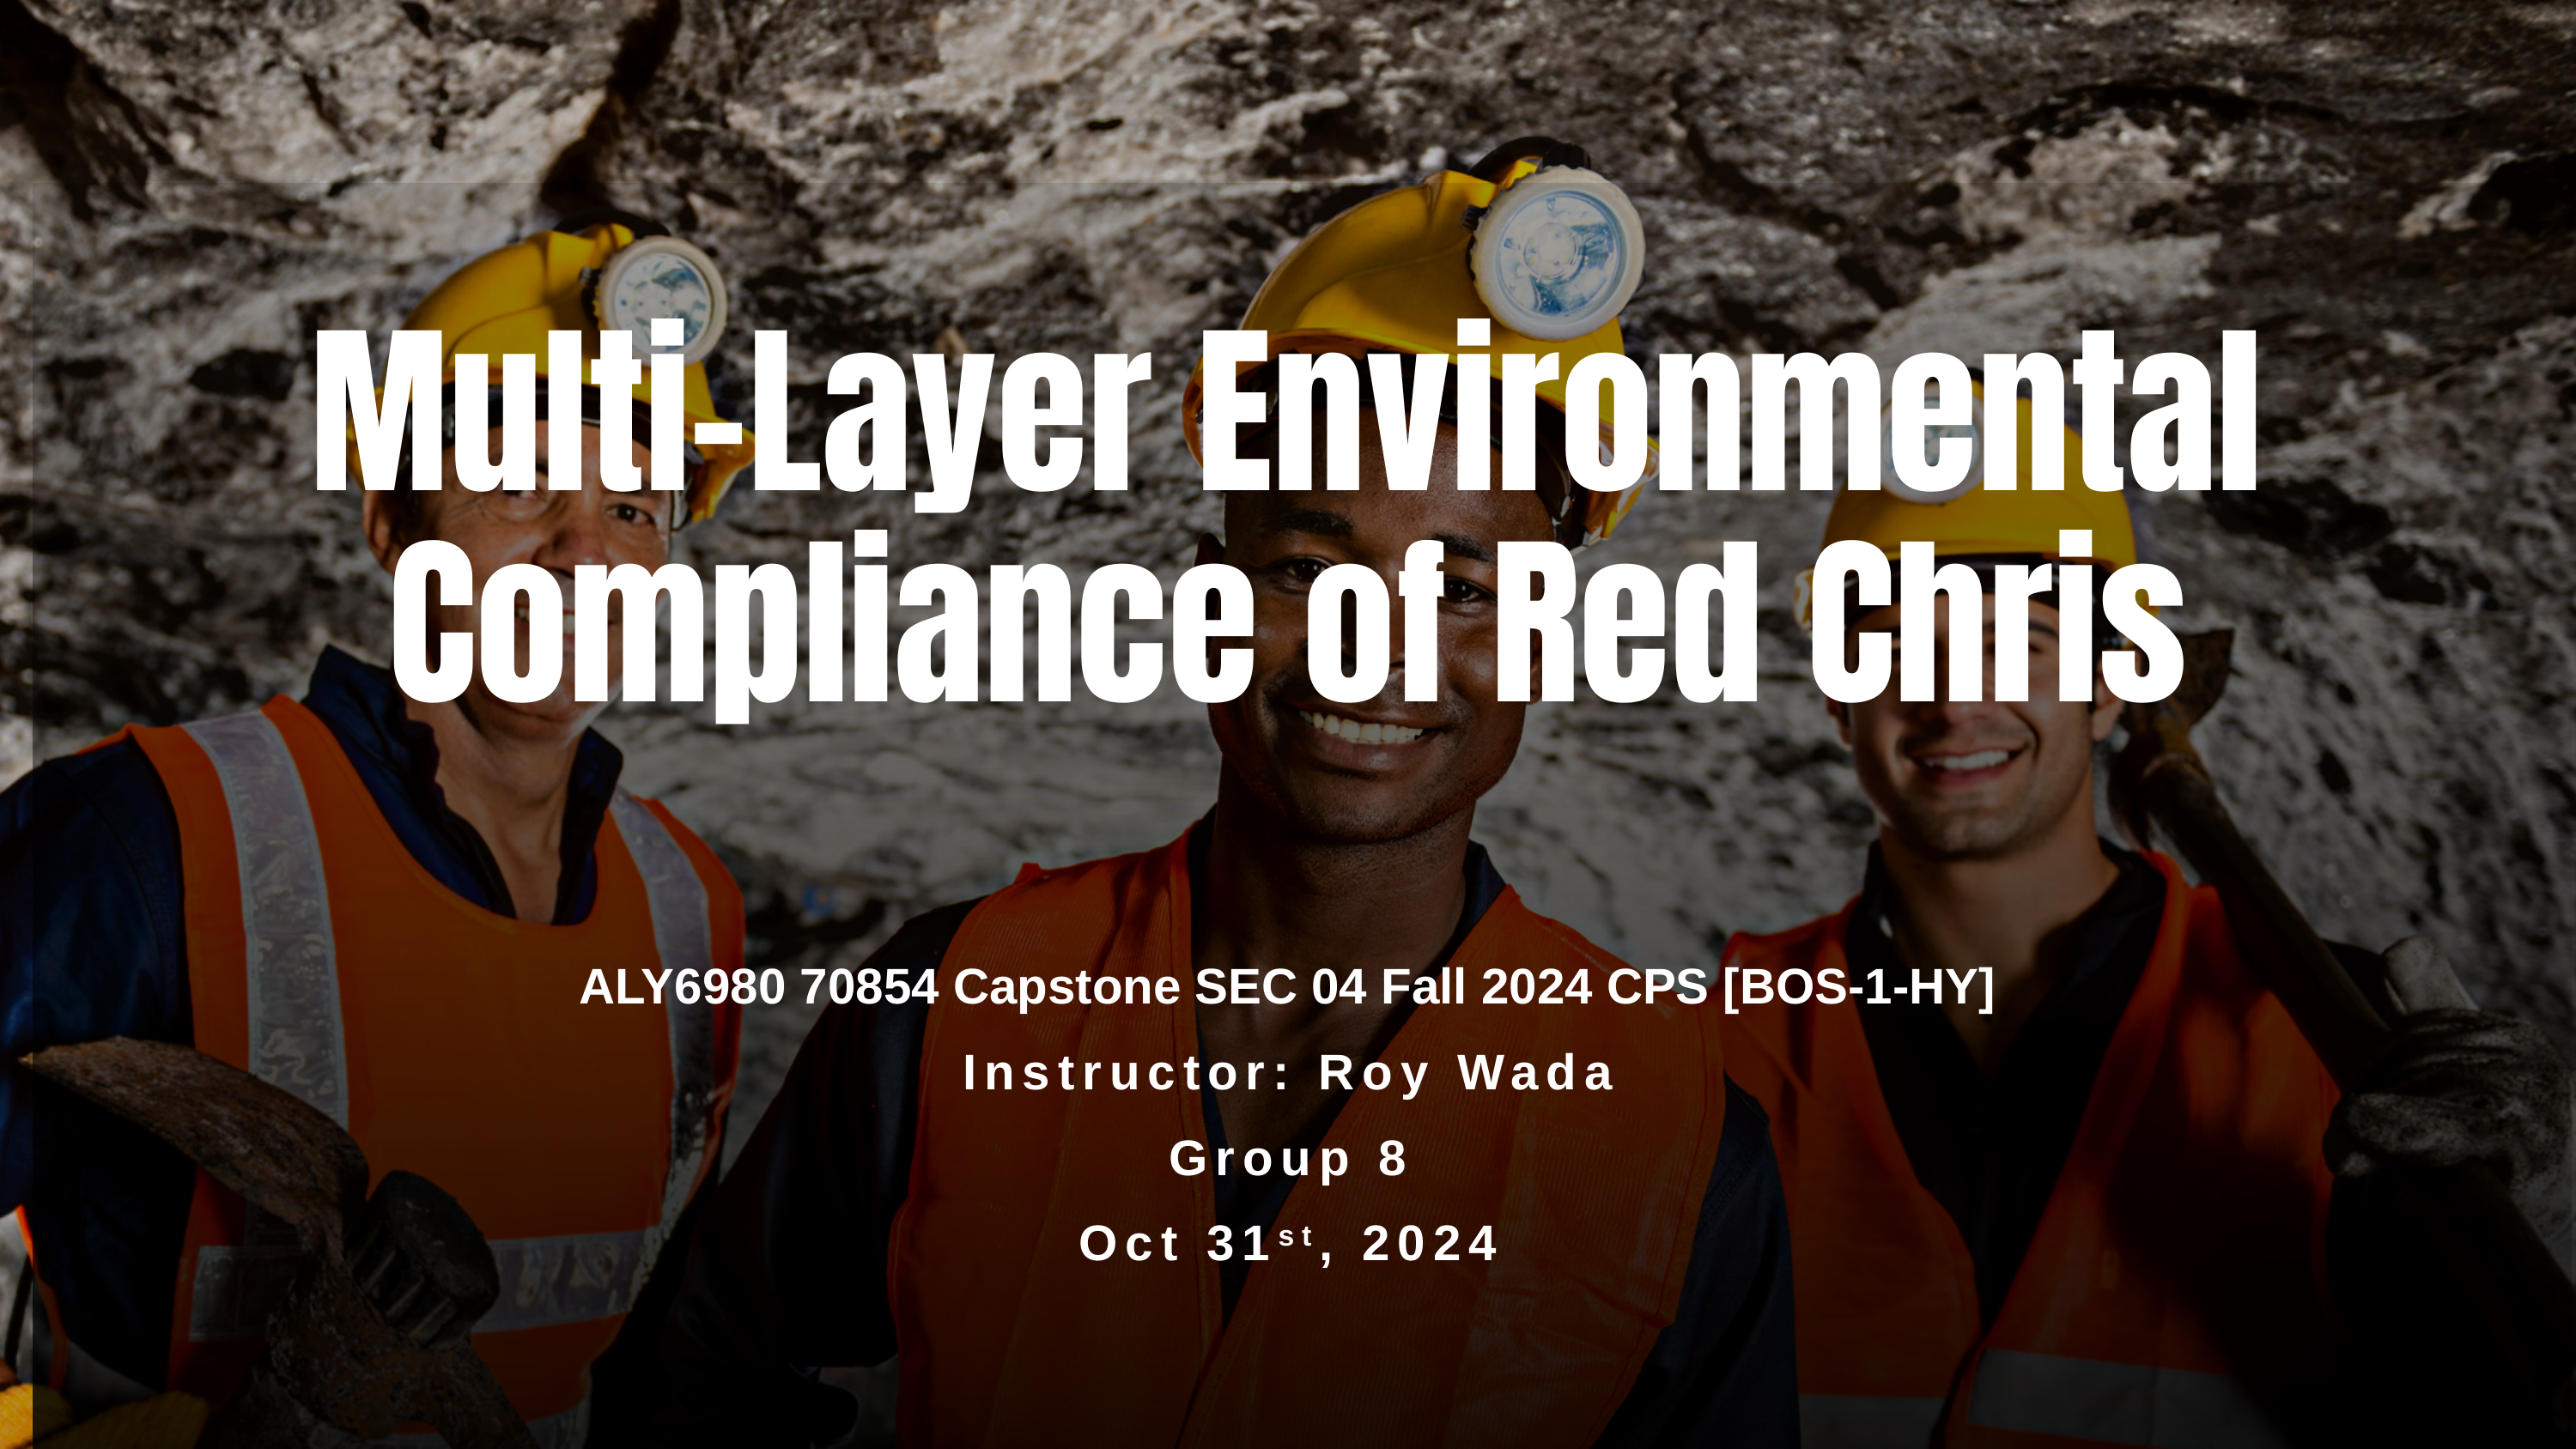

Multi-Layer Environmental Compliance of Red Chris
ALY6980 70854 Capstone SEC 04 Fall 2024 CPS [BOS-1-HY]
Instructor: Roy Wada
Group 8
Oct 31st, 2024